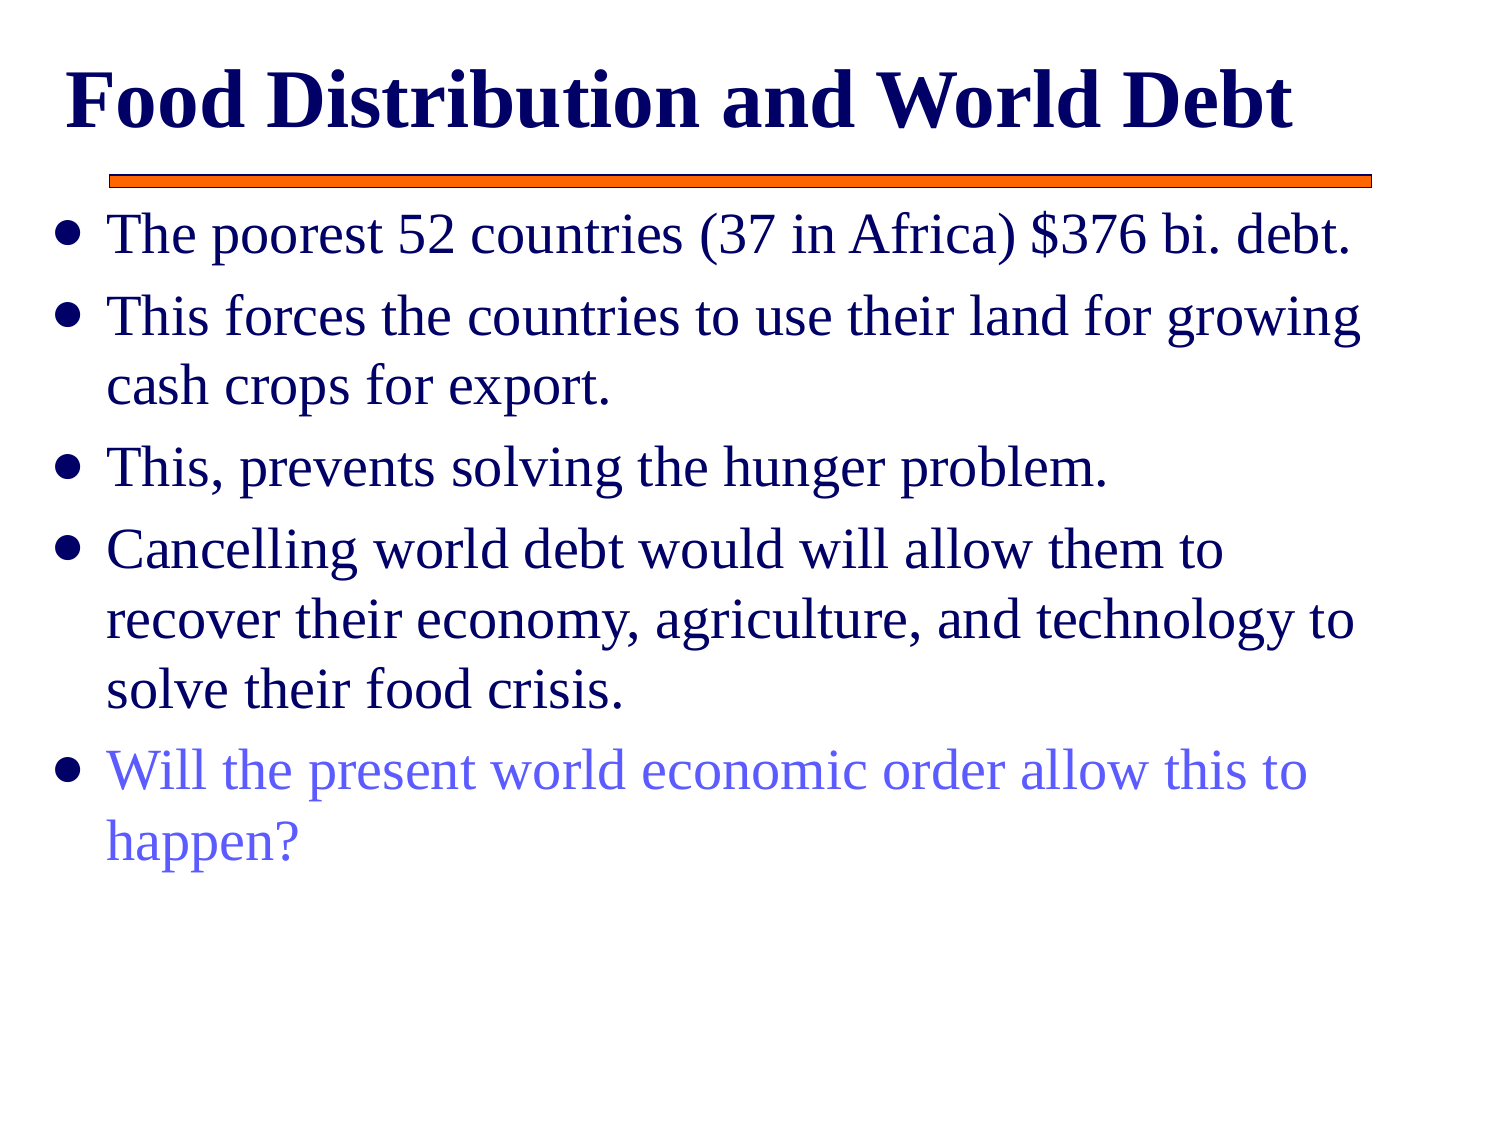

# Food Distribution and World Debt
The poorest 52 countries (37 in Africa) $376 bi. debt.
This forces the countries to use their land for growing cash crops for export.
This, prevents solving the hunger problem.
Cancelling world debt would will allow them to recover their economy, agriculture, and technology to solve their food crisis.
Will the present world economic order allow this to happen?